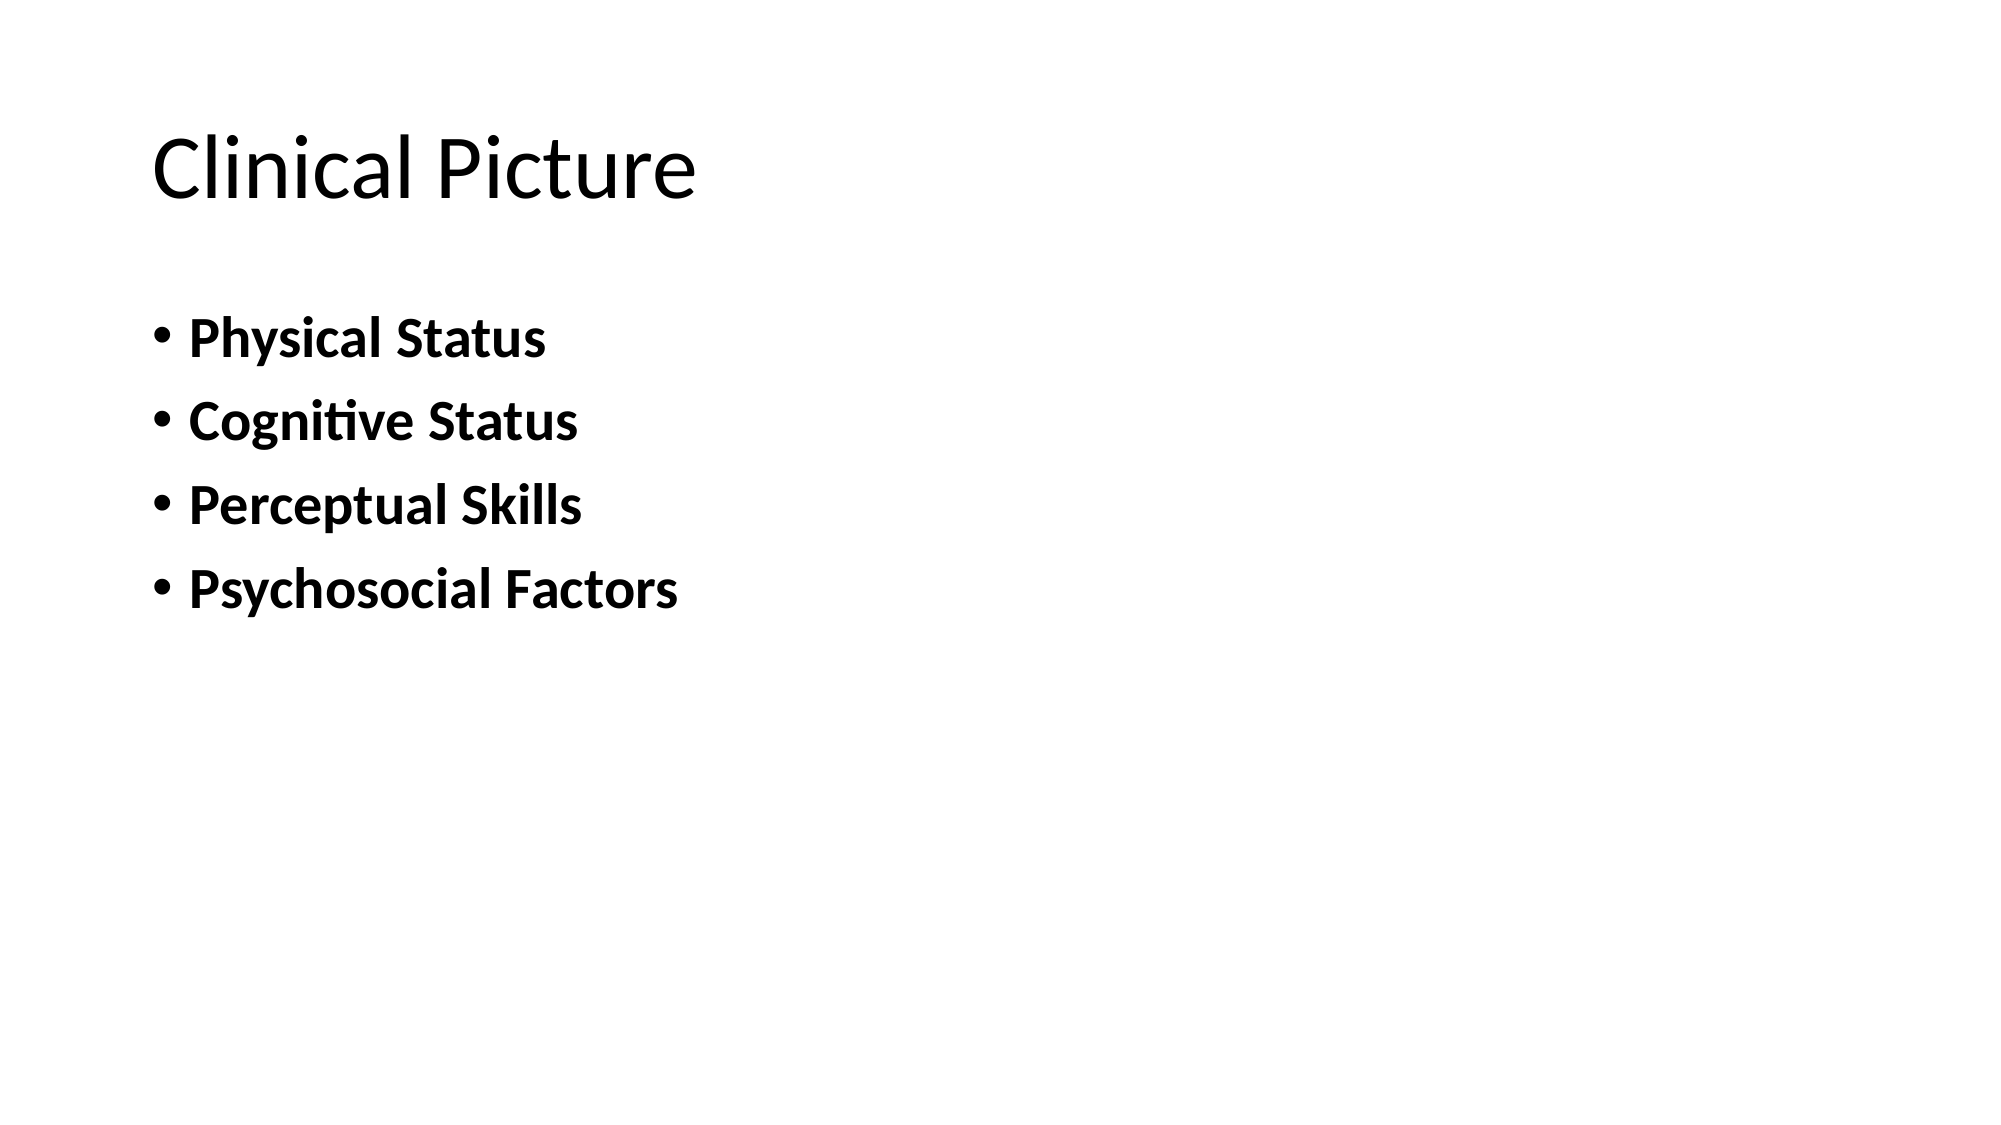

# Clinical Picture
Physical Status
Cognitive Status
Perceptual Skills
Psychosocial Factors